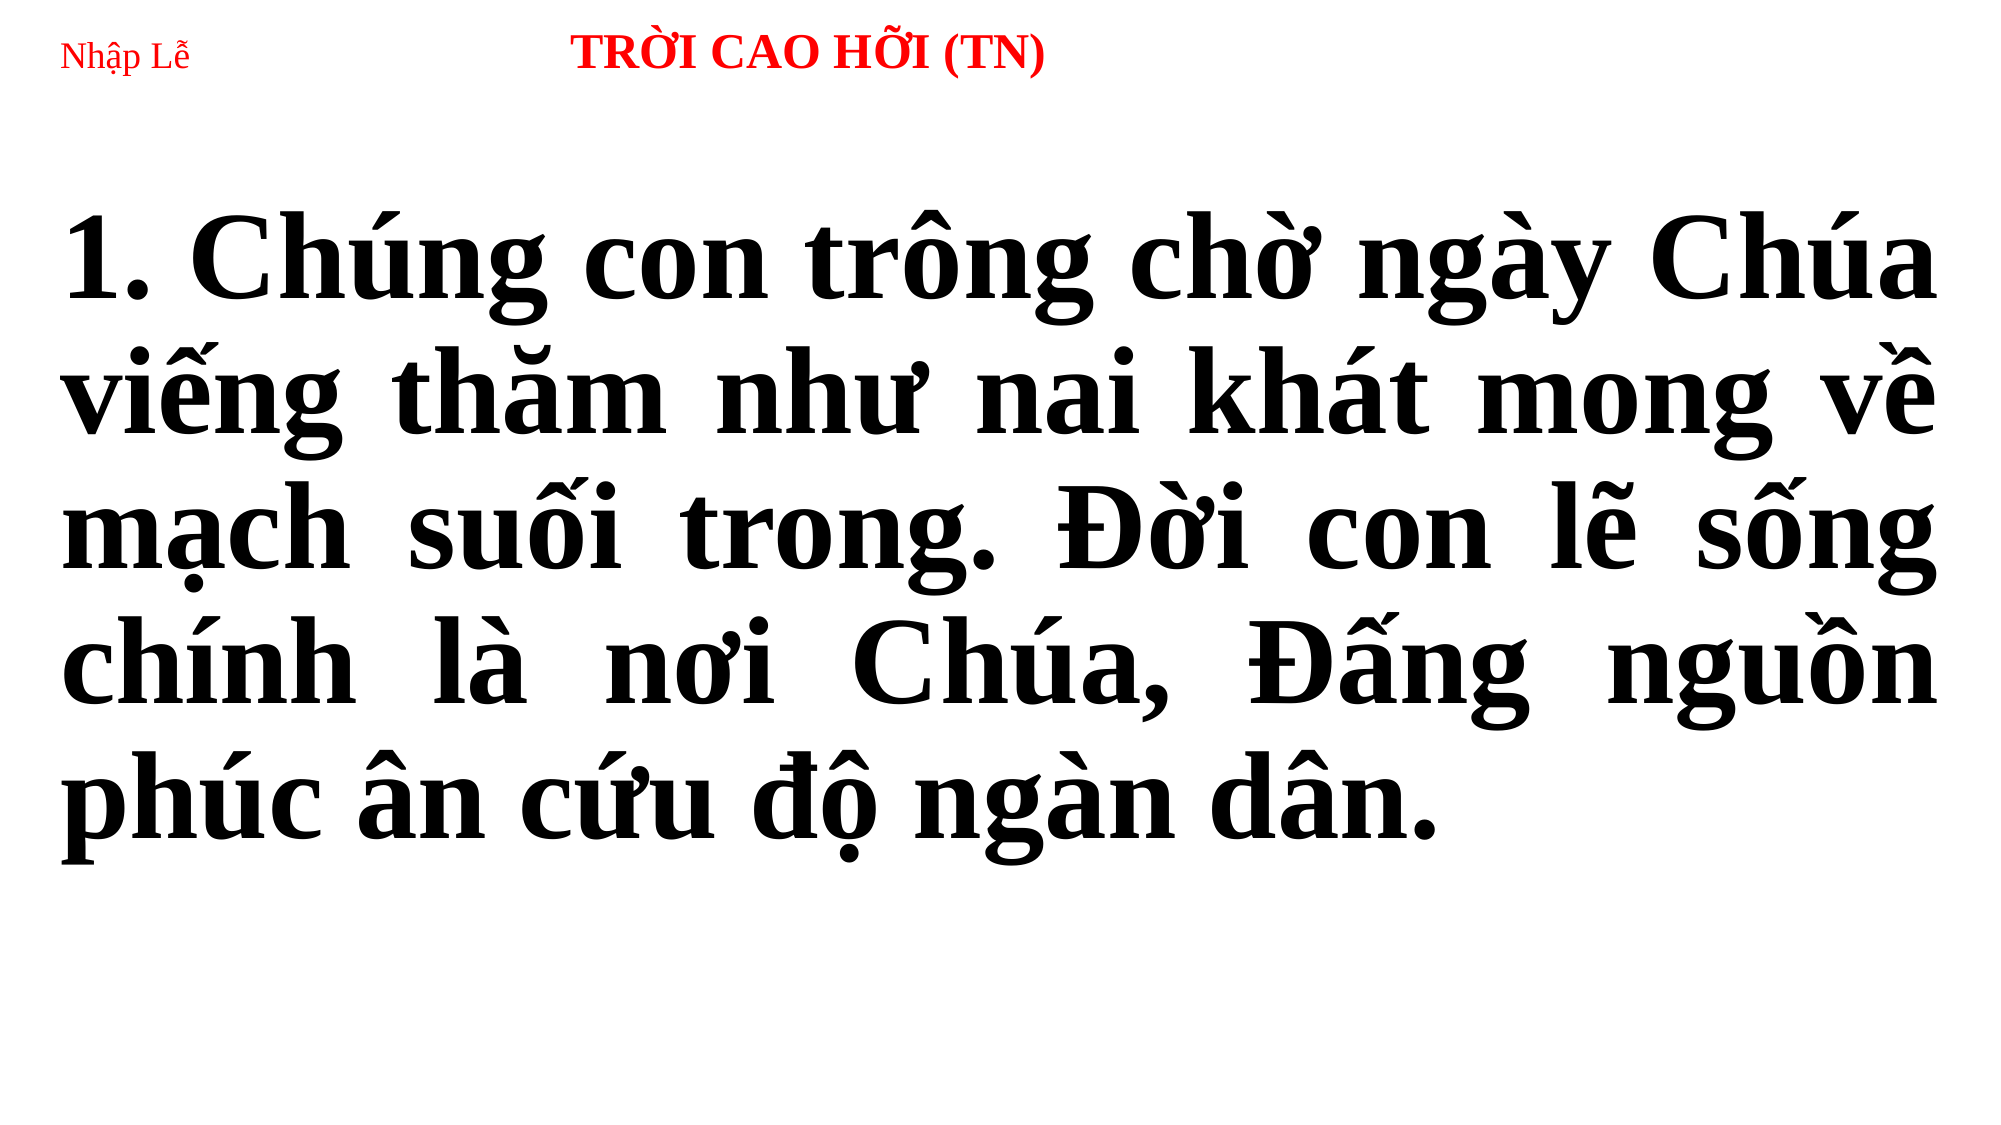

# Nhập Lễ                                        TRỜI CAO HỠI (TN)
1. Chúng con trông chờ ngày Chúa viếng thăm như nai khát mong về mạch suối trong. Đời con lẽ sống chính là nơi Chúa, Đấng nguồn phúc ân cứu độ ngàn dân.